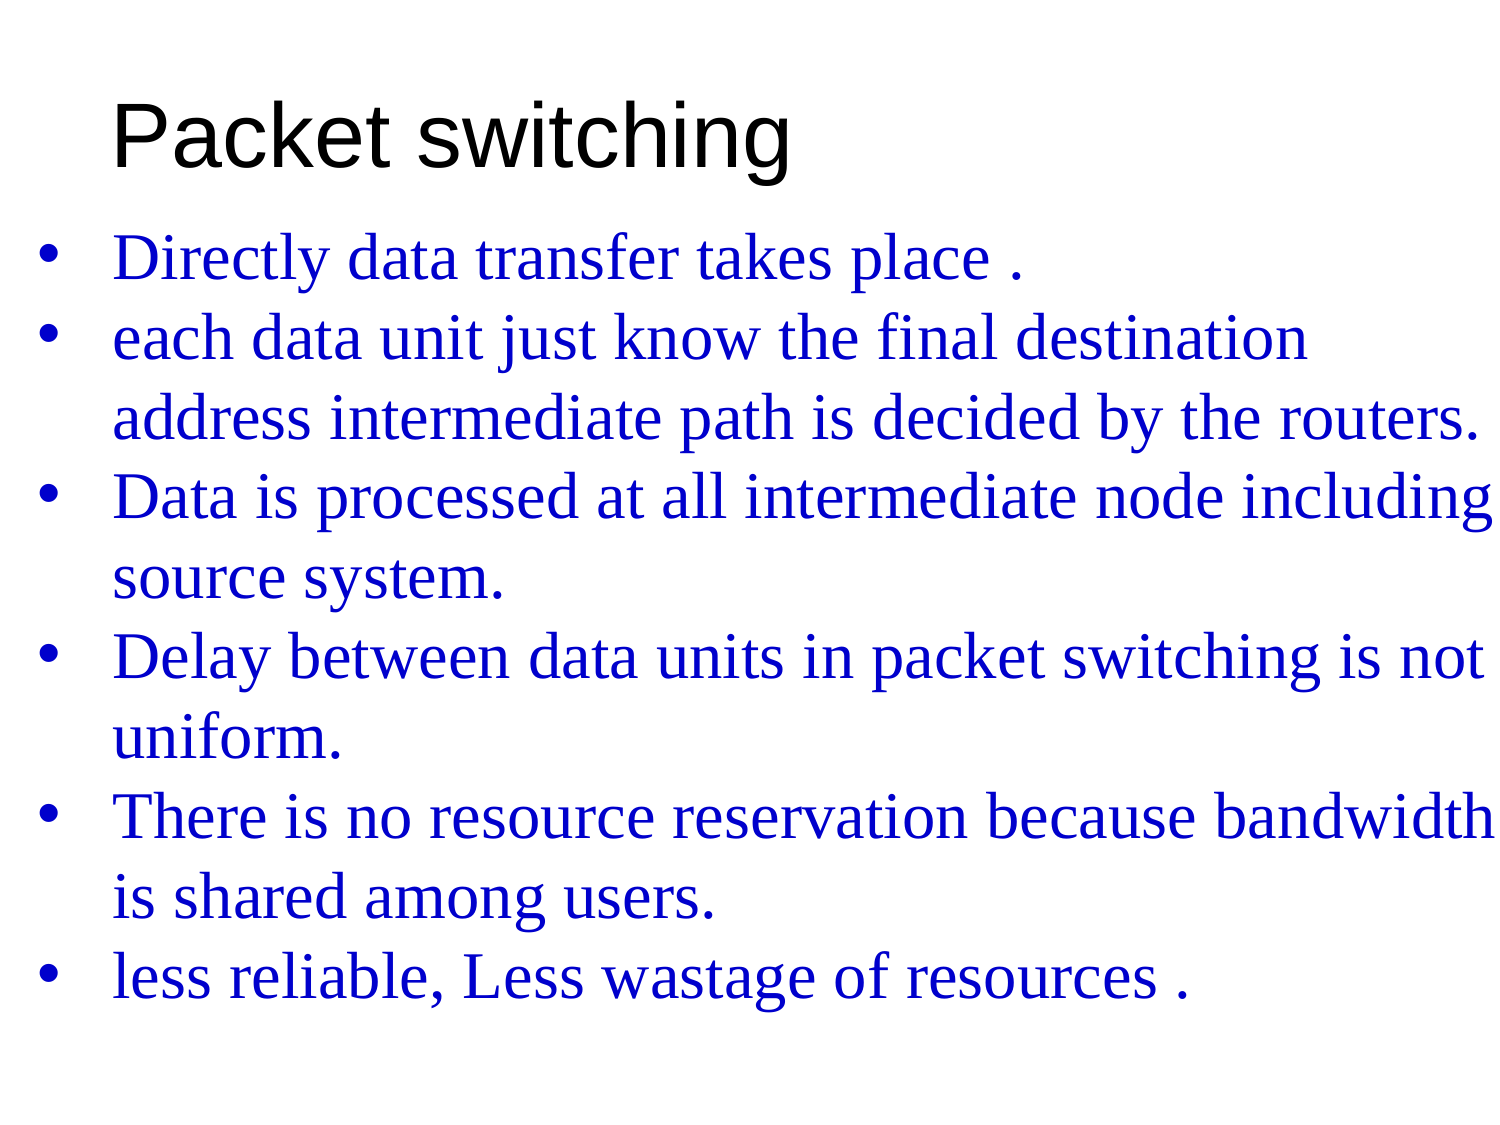

Packet switching
Directly data transfer takes place .
each data unit just know the final destination address intermediate path is decided by the routers.
Data is processed at all intermediate node including source system.
Delay between data units in packet switching is not uniform.
There is no resource reservation because bandwidth is shared among users.
less reliable, Less wastage of resources .